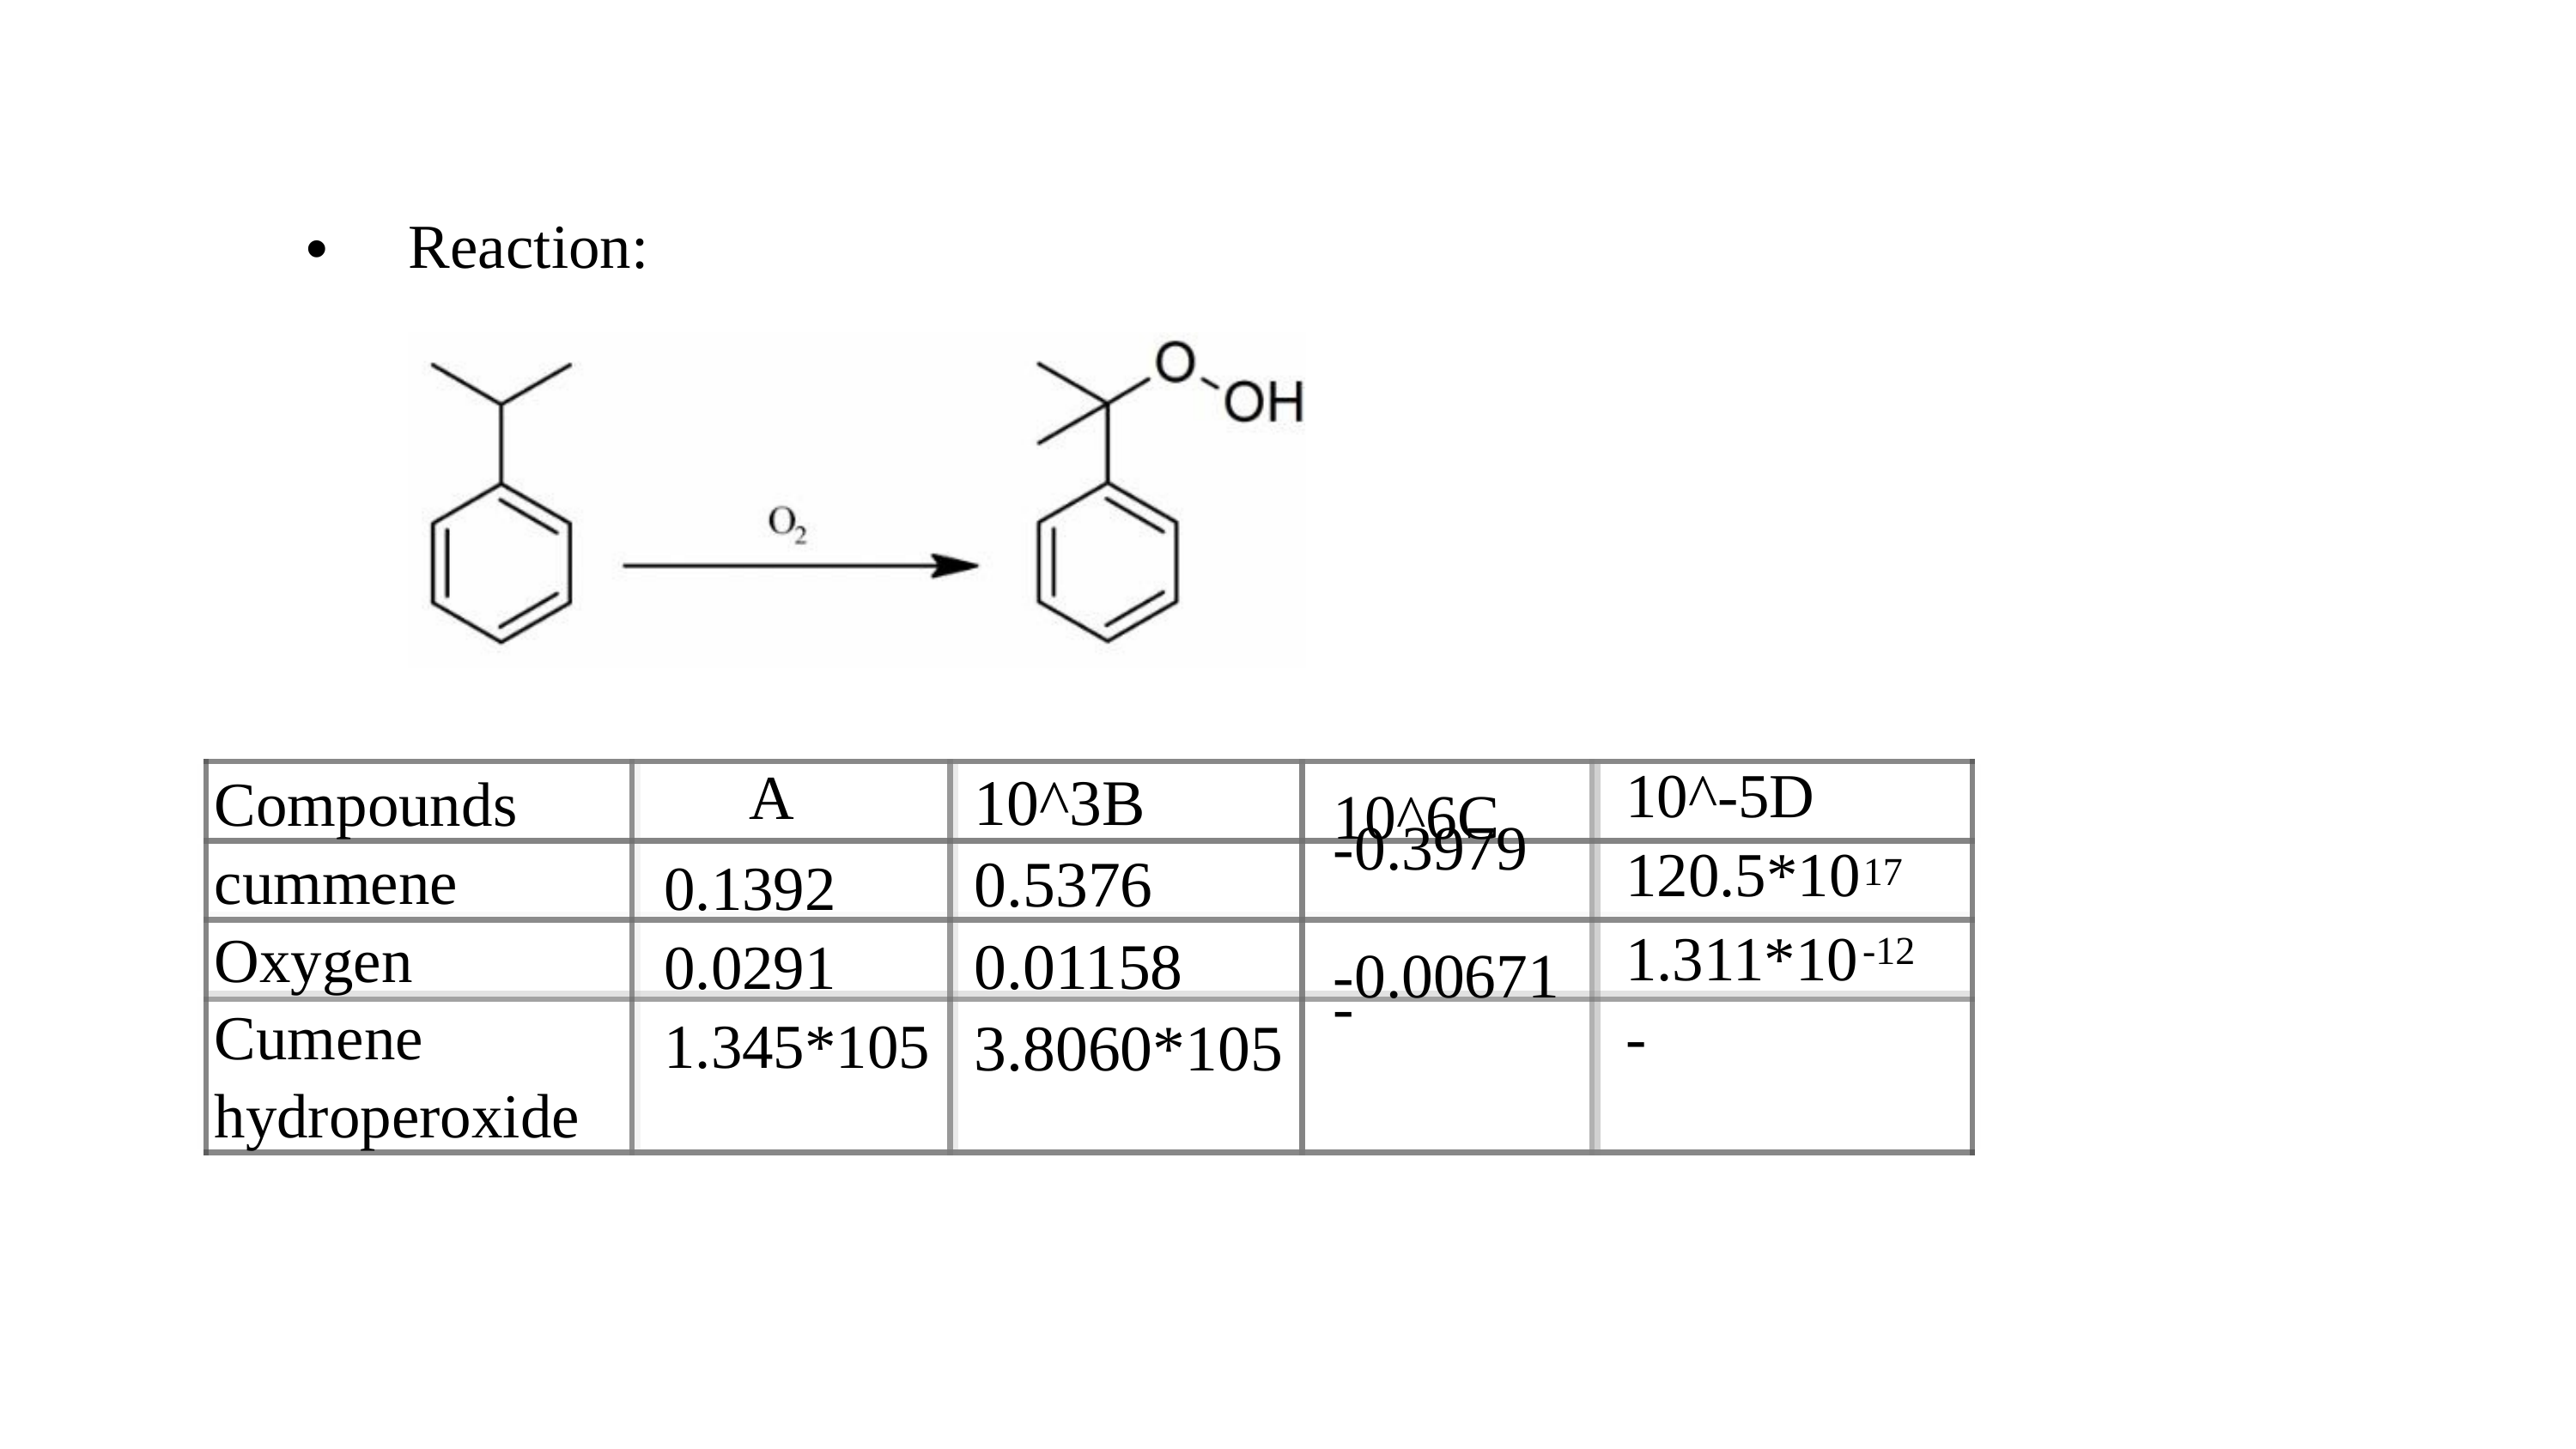

Reaction:
•

10^6C
-0.3979
-0.00671
-

A
10^-5D 120.5*10
10^3B 0.5376 0.01158 3.8060*105
Compounds cummene Oxygen Cumene hydroperoxide
17
0.1392 0.0291 1.345*105
-12
1.311*10 -